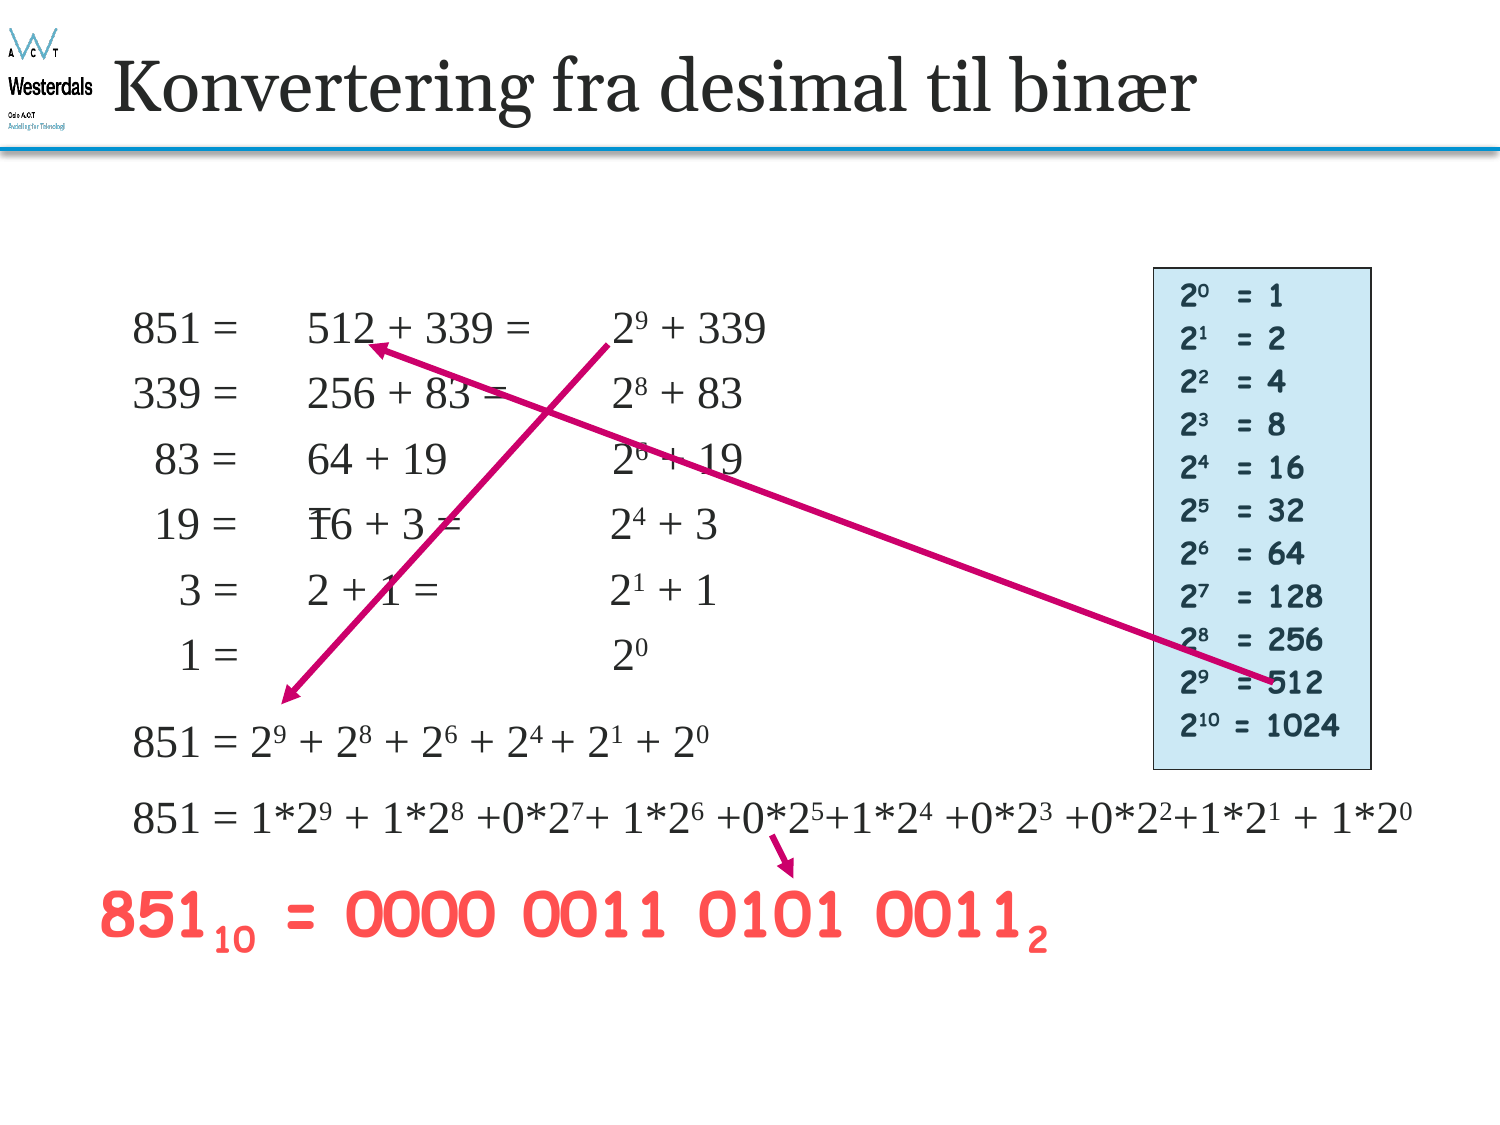

# Konvertering fra desimal til binær

20  = 1
21  = 2
22  = 4
23  = 8
24  = 16
25  = 32
26  = 64
27  = 128
28  = 256
29  = 512
210 = 1024
851 =
512 + 339 =
29 + 339

339 =
256 + 83 =
28 + 83
83 =
64 + 19 =
26 + 19
19 =
16 + 3 =
24 + 3
3 =
2 + 1 =
21 + 1
1 =
20
851 = 29 + 28 + 26 + 24 + 21 + 20
851 = 1*29 + 1*28 +0*27+ 1*26 +0*25+1*24 +0*23 +0*22+1*21 + 1*20

85110 = 0000 0011 0101 00112
blistog@westerdals.no
8